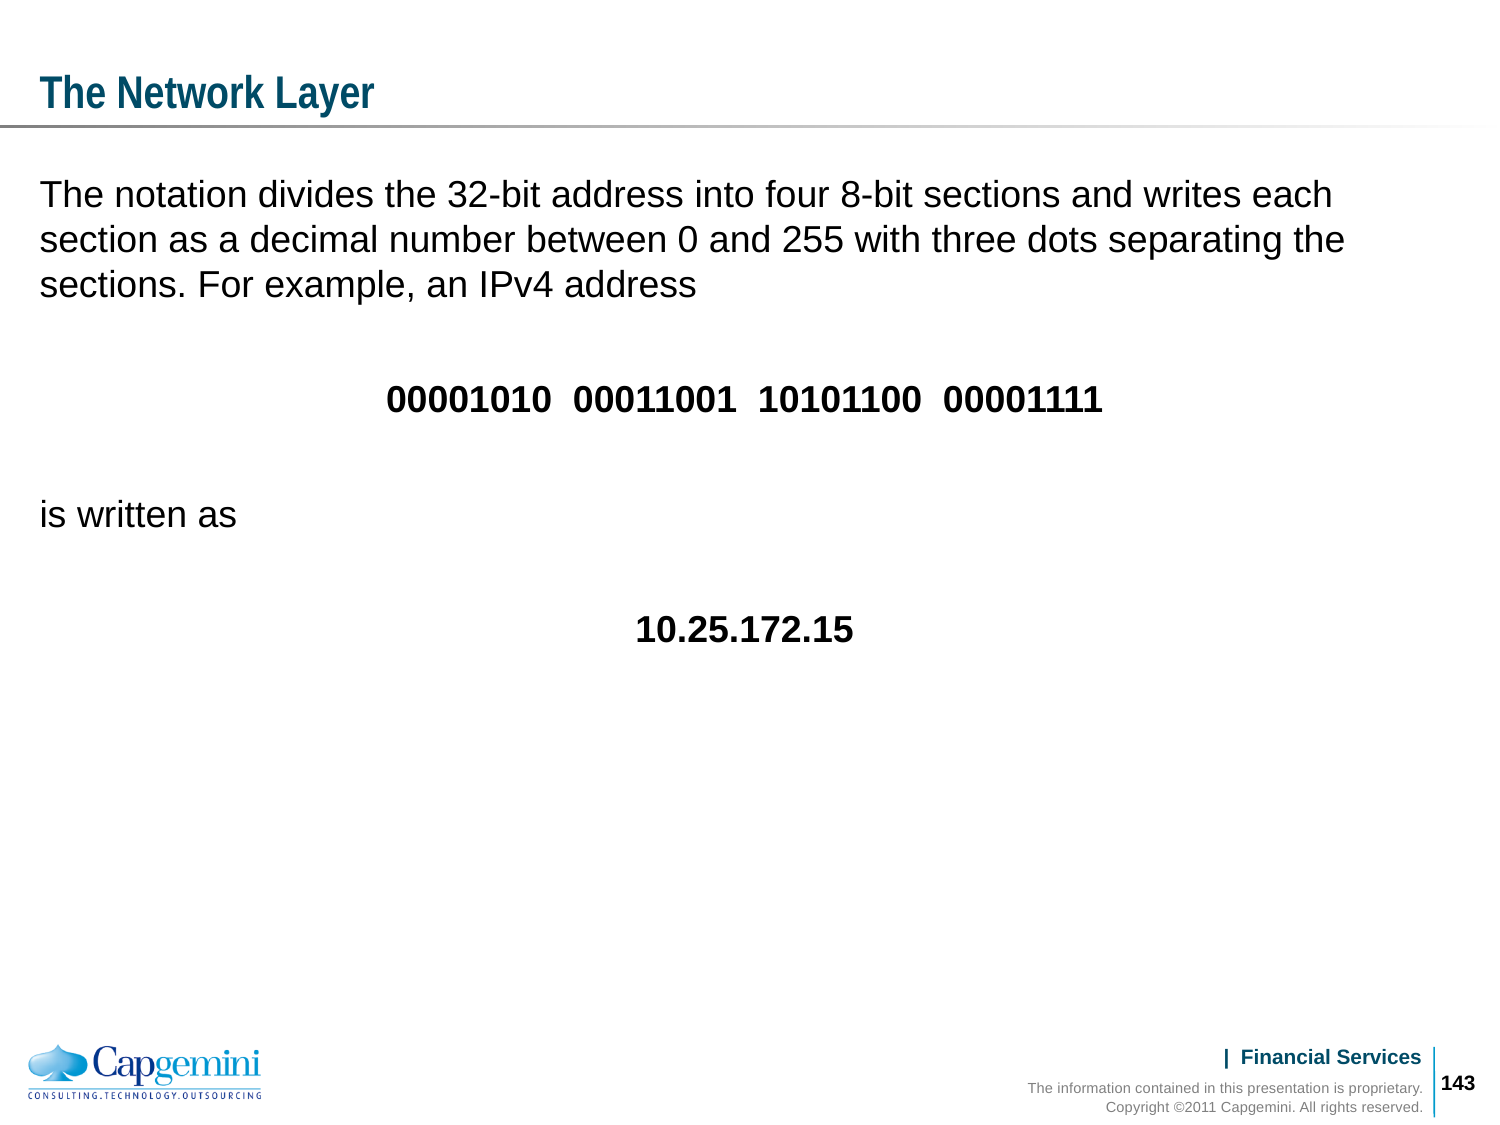

# The Network Layer
The notation divides the 32-bit address into four 8-bit sections and writes each section as a decimal number between 0 and 255 with three dots separating the sections. For example, an IPv4 address

00001010  00011001  10101100  00001111

is written as

10.25.172.15